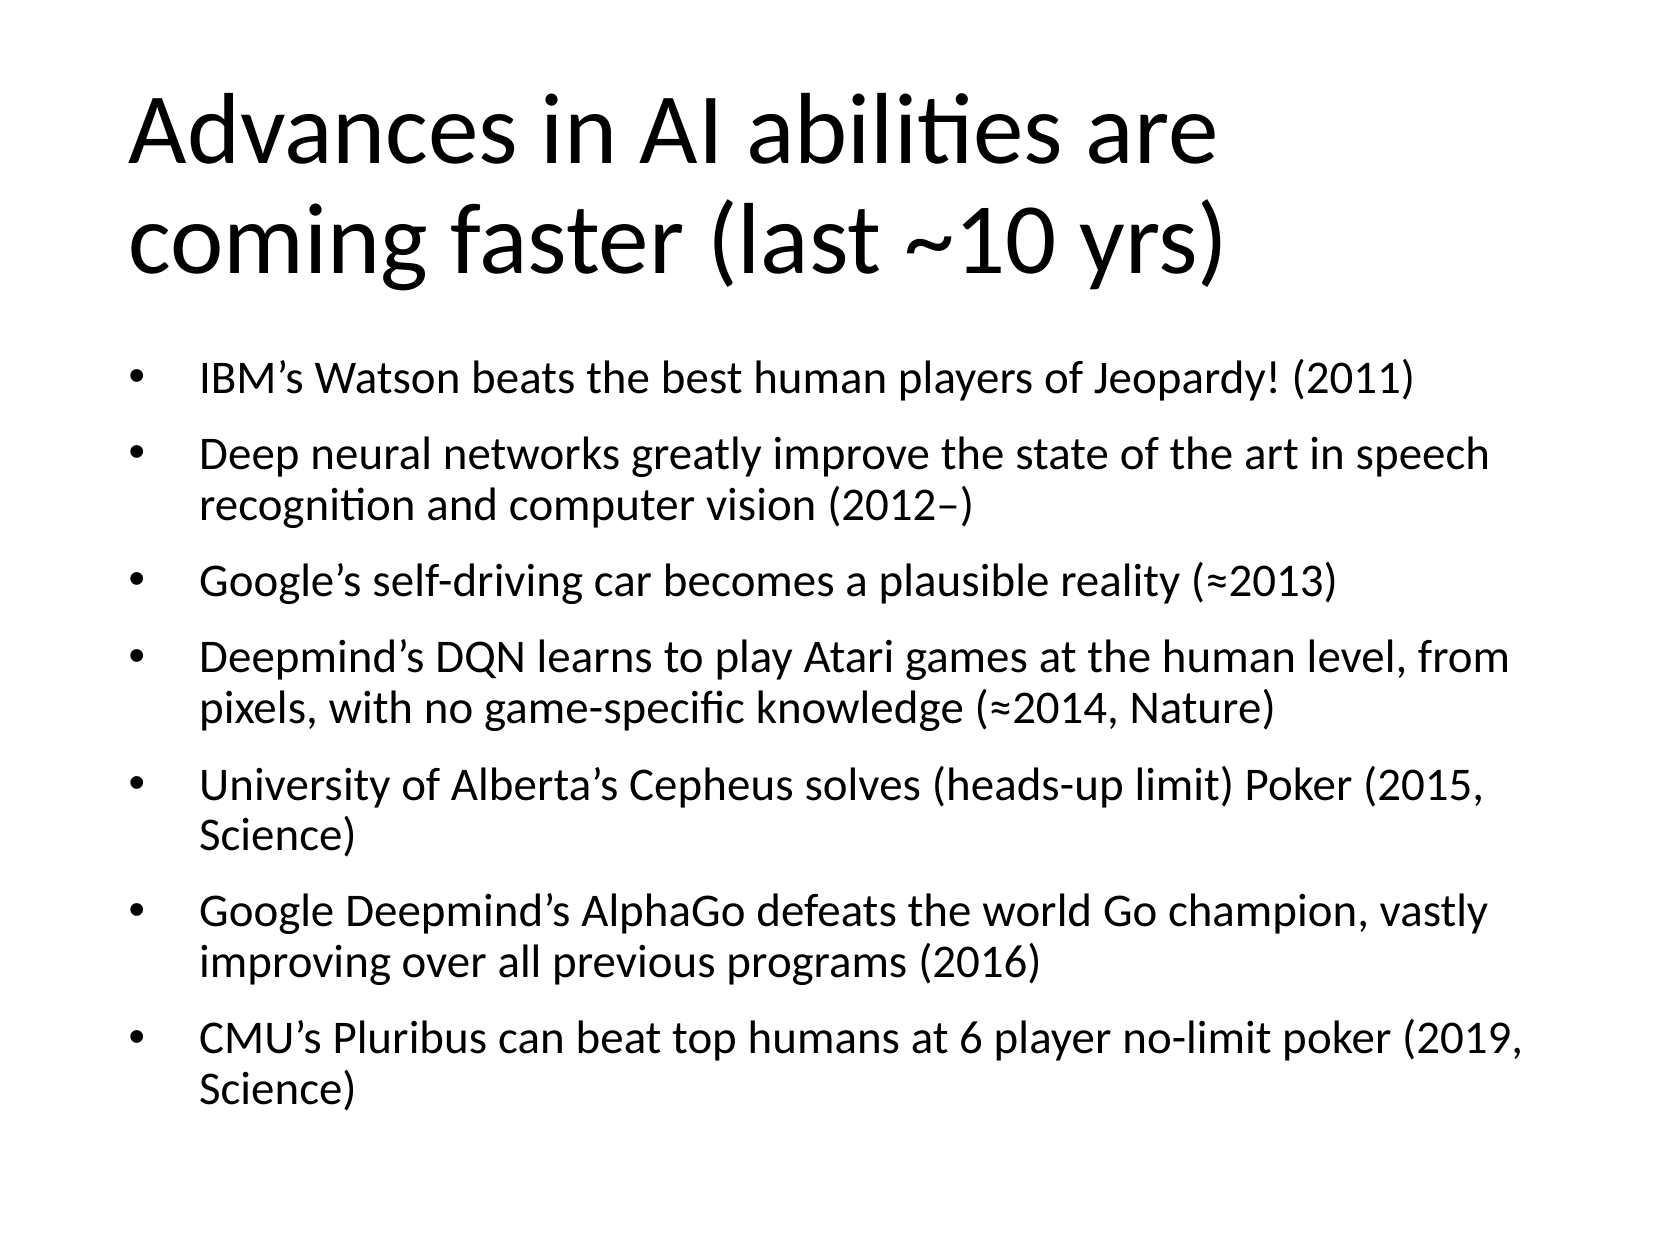

# Advances in AI abilities are coming faster (last ~10 yrs)

IBM’s Watson beats the best human players of Jeopardy! (2011)
Deep neural networks greatly improve the state of the art in speech recognition and computer vision (2012–)
Google’s self-driving car becomes a plausible reality (≈2013)
Deepmind’s DQN learns to play Atari games at the human level, from pixels, with no game-specific knowledge (≈2014, Nature)
University of Alberta’s Cepheus solves (heads-up limit) Poker (2015, Science)
Google Deepmind’s AlphaGo defeats the world Go champion, vastly improving over all previous programs (2016)
CMU’s Pluribus can beat top humans at 6 player no-limit poker (2019, Science)